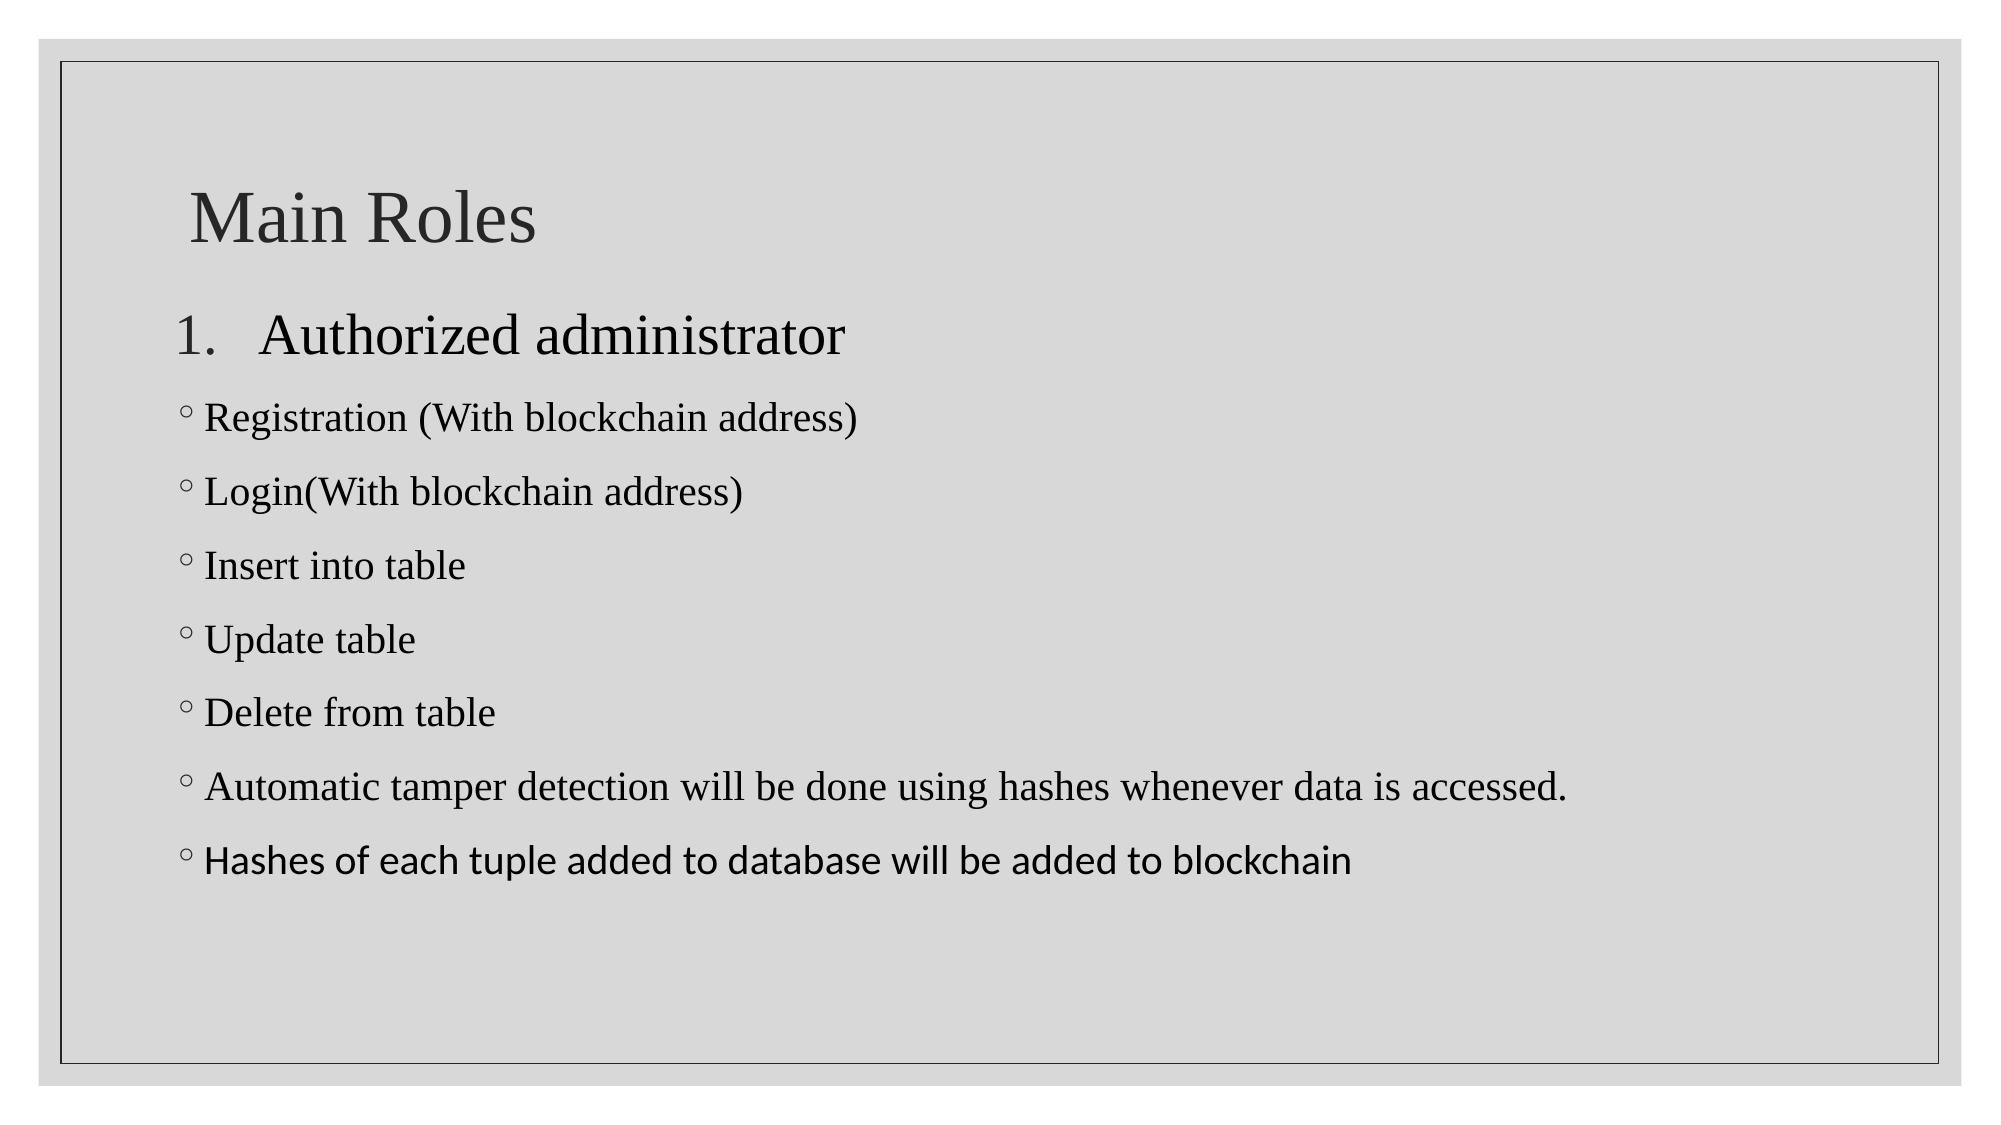

# Main Roles
Authorized administrator
Registration (With blockchain address)
Login(With blockchain address)
Insert into table
Update table
Delete from table
Automatic tamper detection will be done using hashes whenever data is accessed.
Hashes of each tuple added to database will be added to blockchain